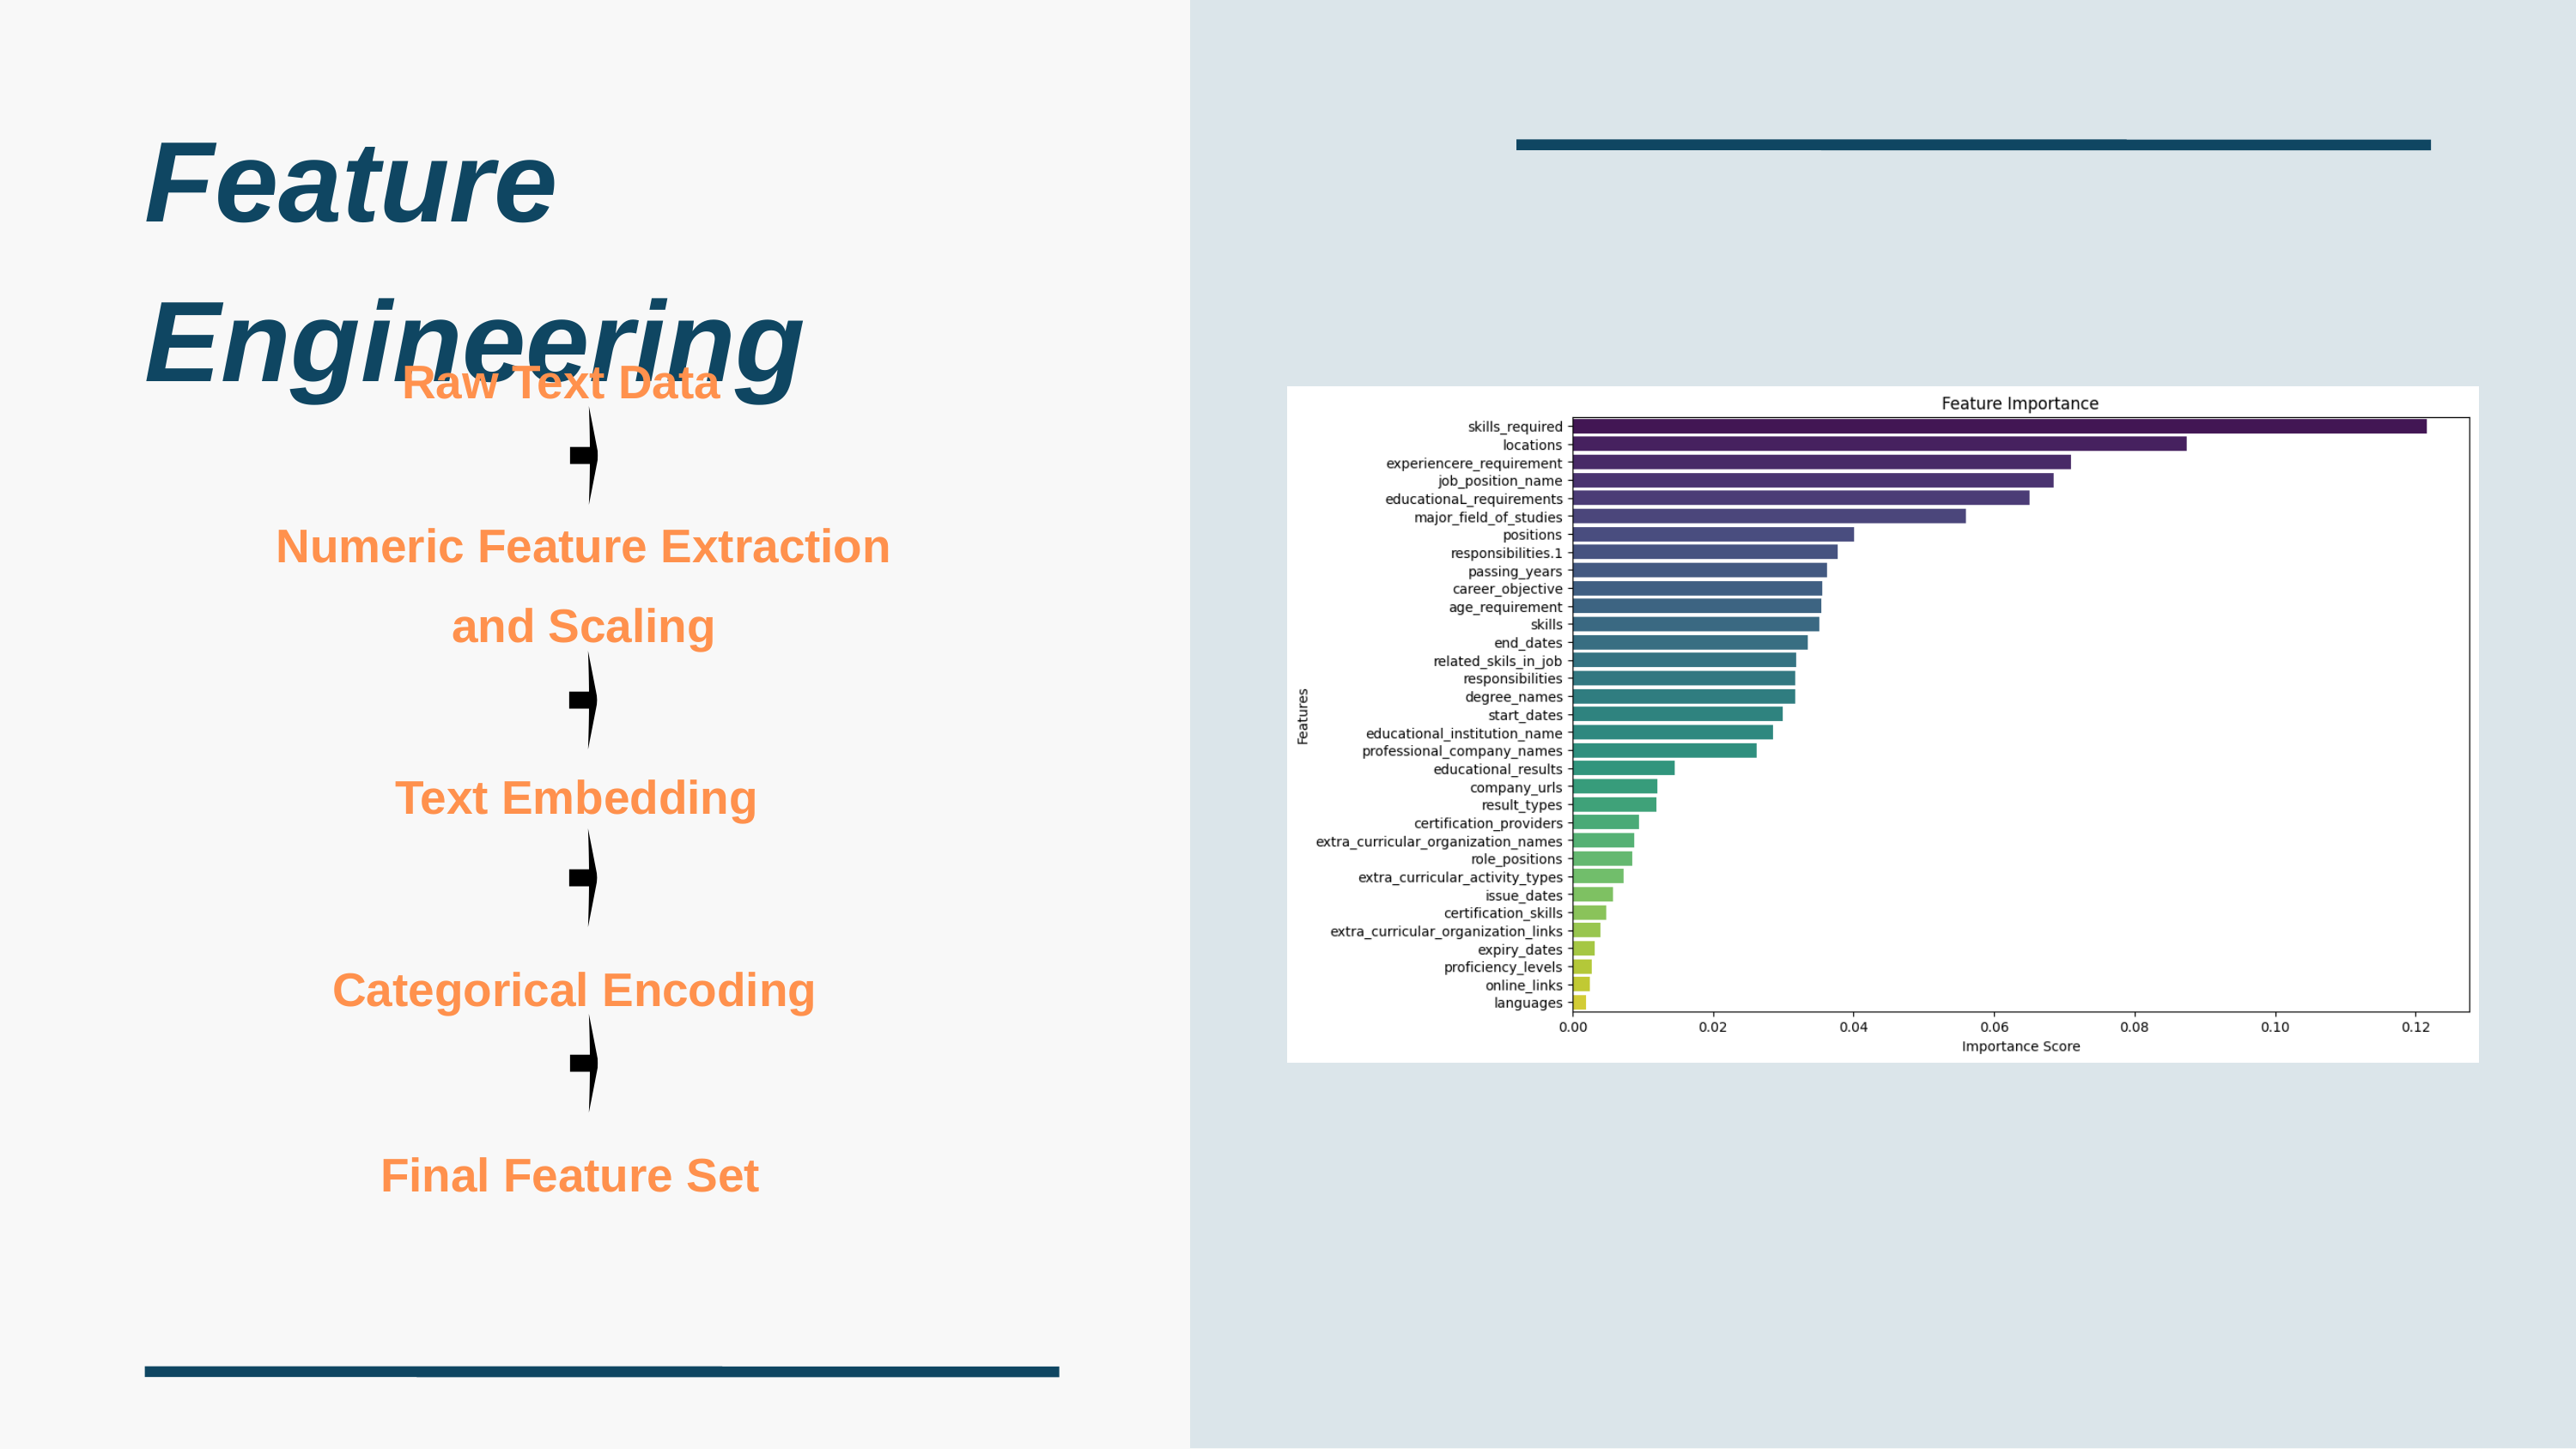

Feature Engineering

Raw Text Data

Numeric Feature Extraction and Scaling

Text Embedding

Categorical Encoding

 Final Feature Set